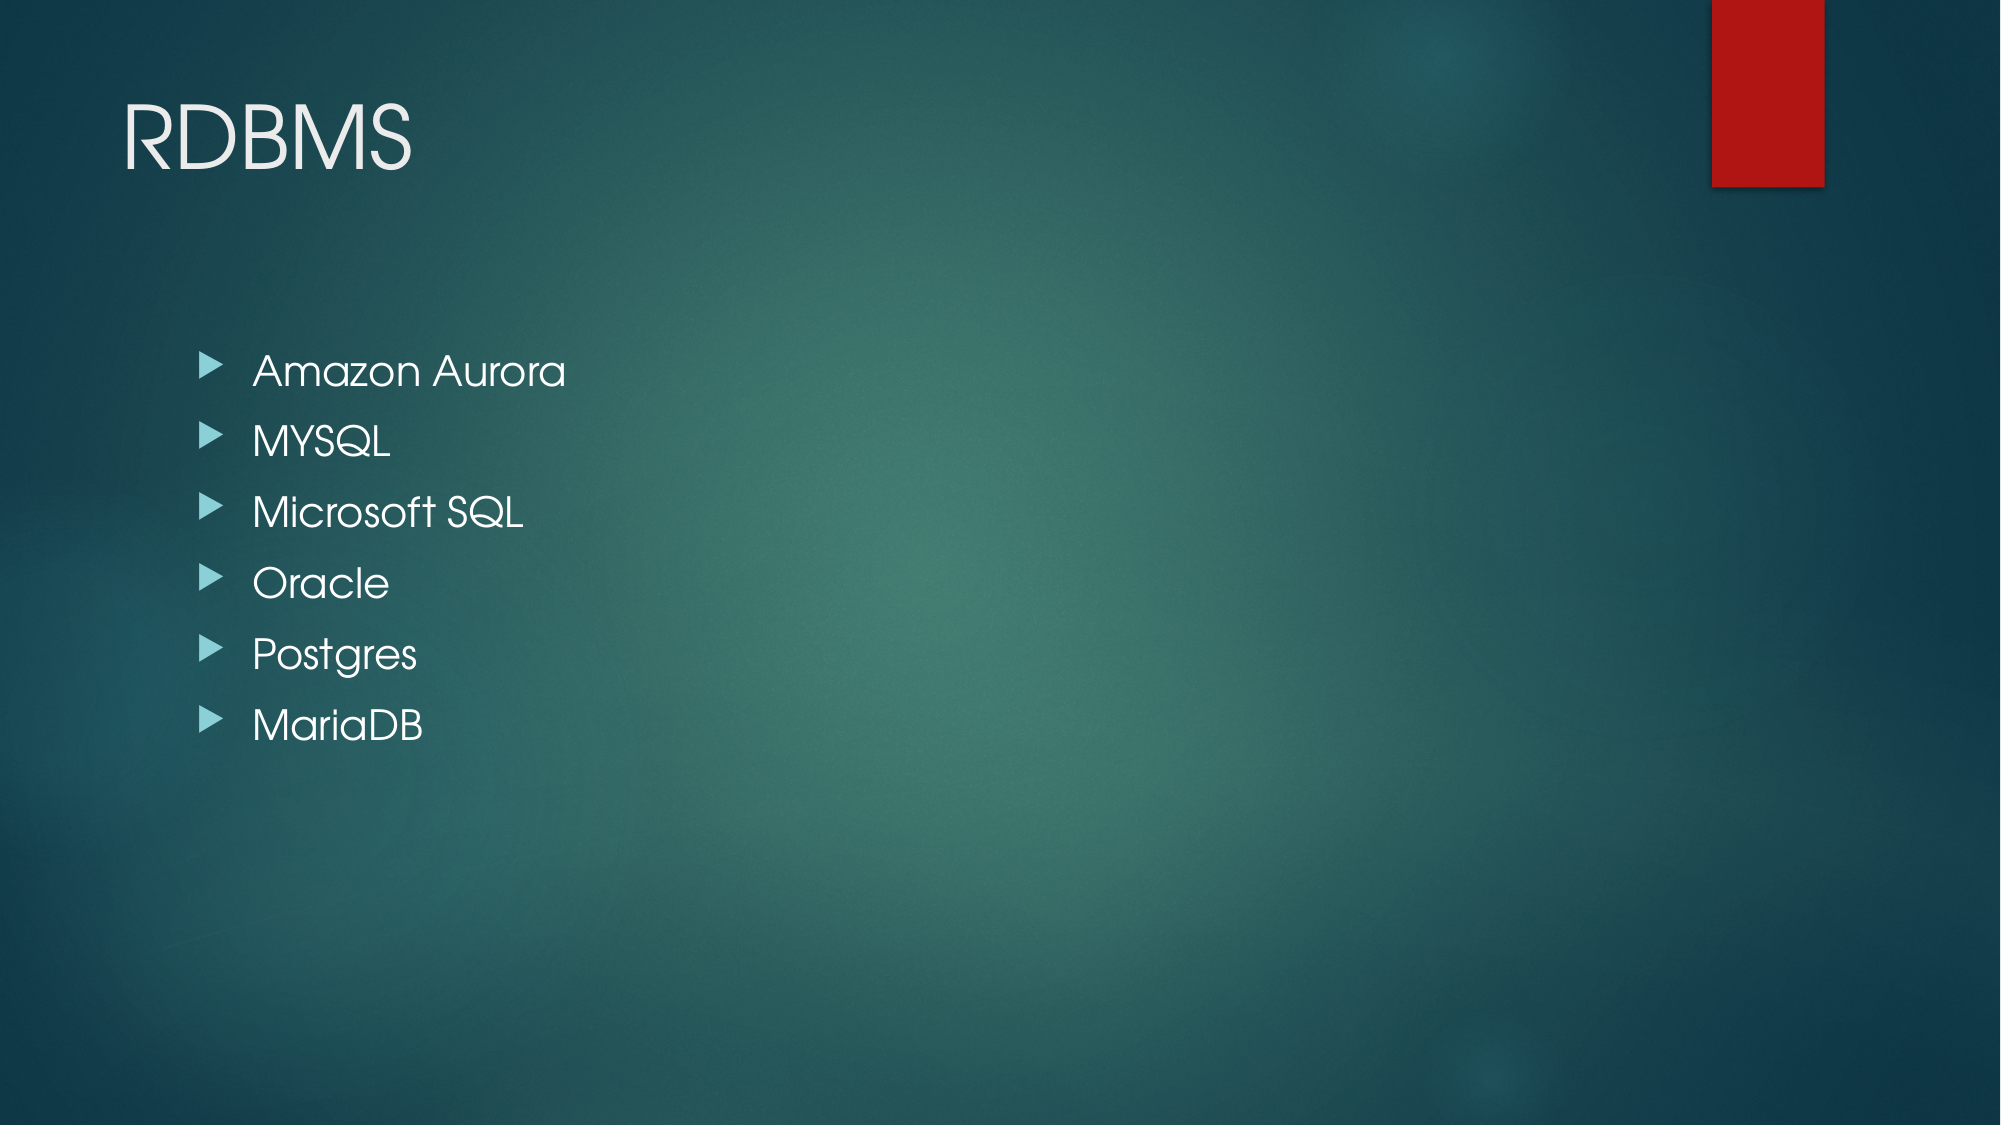

# RDBMS
Amazon Aurora
MYSQL
Microsoft SQL
Oracle
Postgres
MariaDB